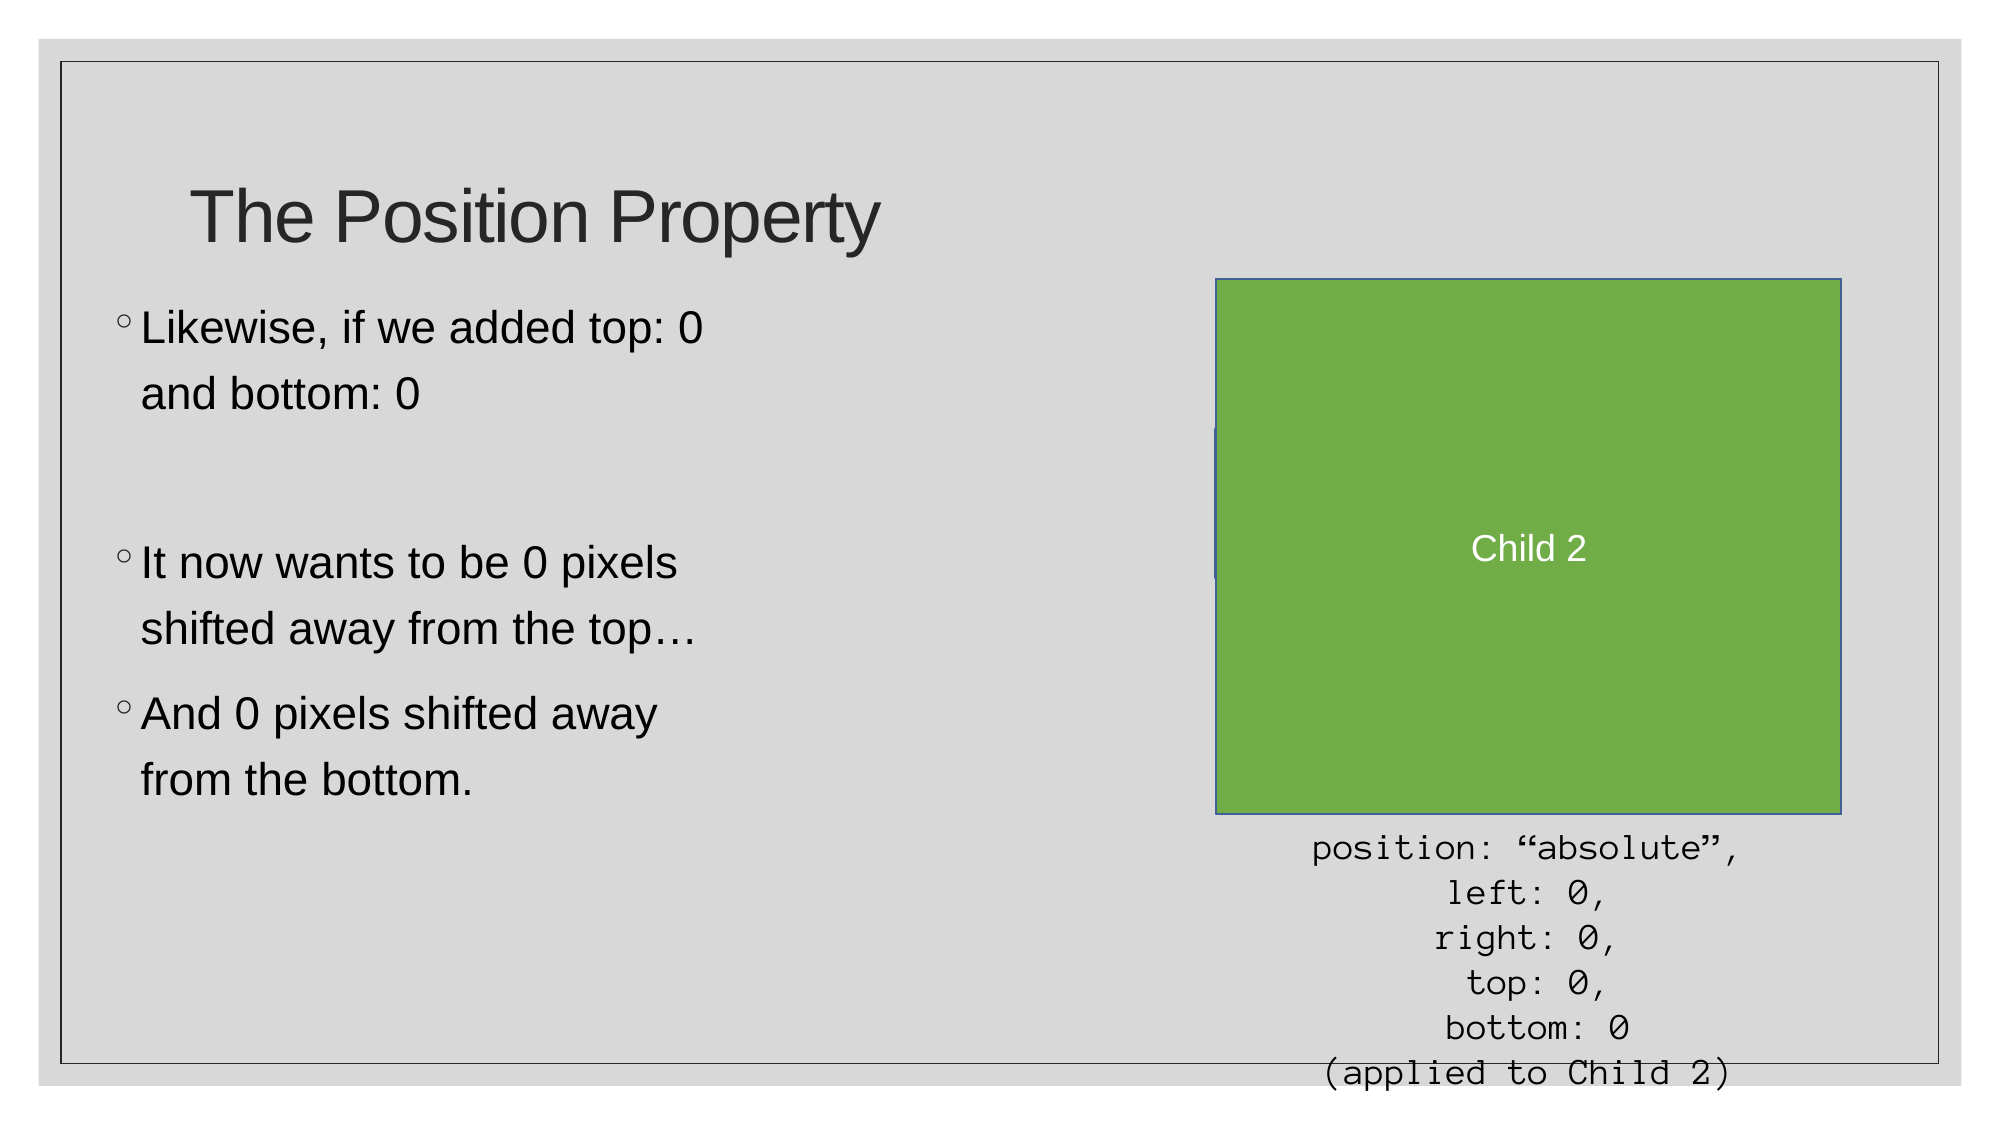

# The Position Property
Likewise, if we added top: 0 and bottom: 0

It now wants to be 0 pixels shifted away from the top…
And 0 pixels shifted away from the bottom.

Child 1
Child 2
Child 3
View

position: “absolute”,
left: 0,
right: 0,
 top: 0,
 bottom: 0
(applied to Child 2)